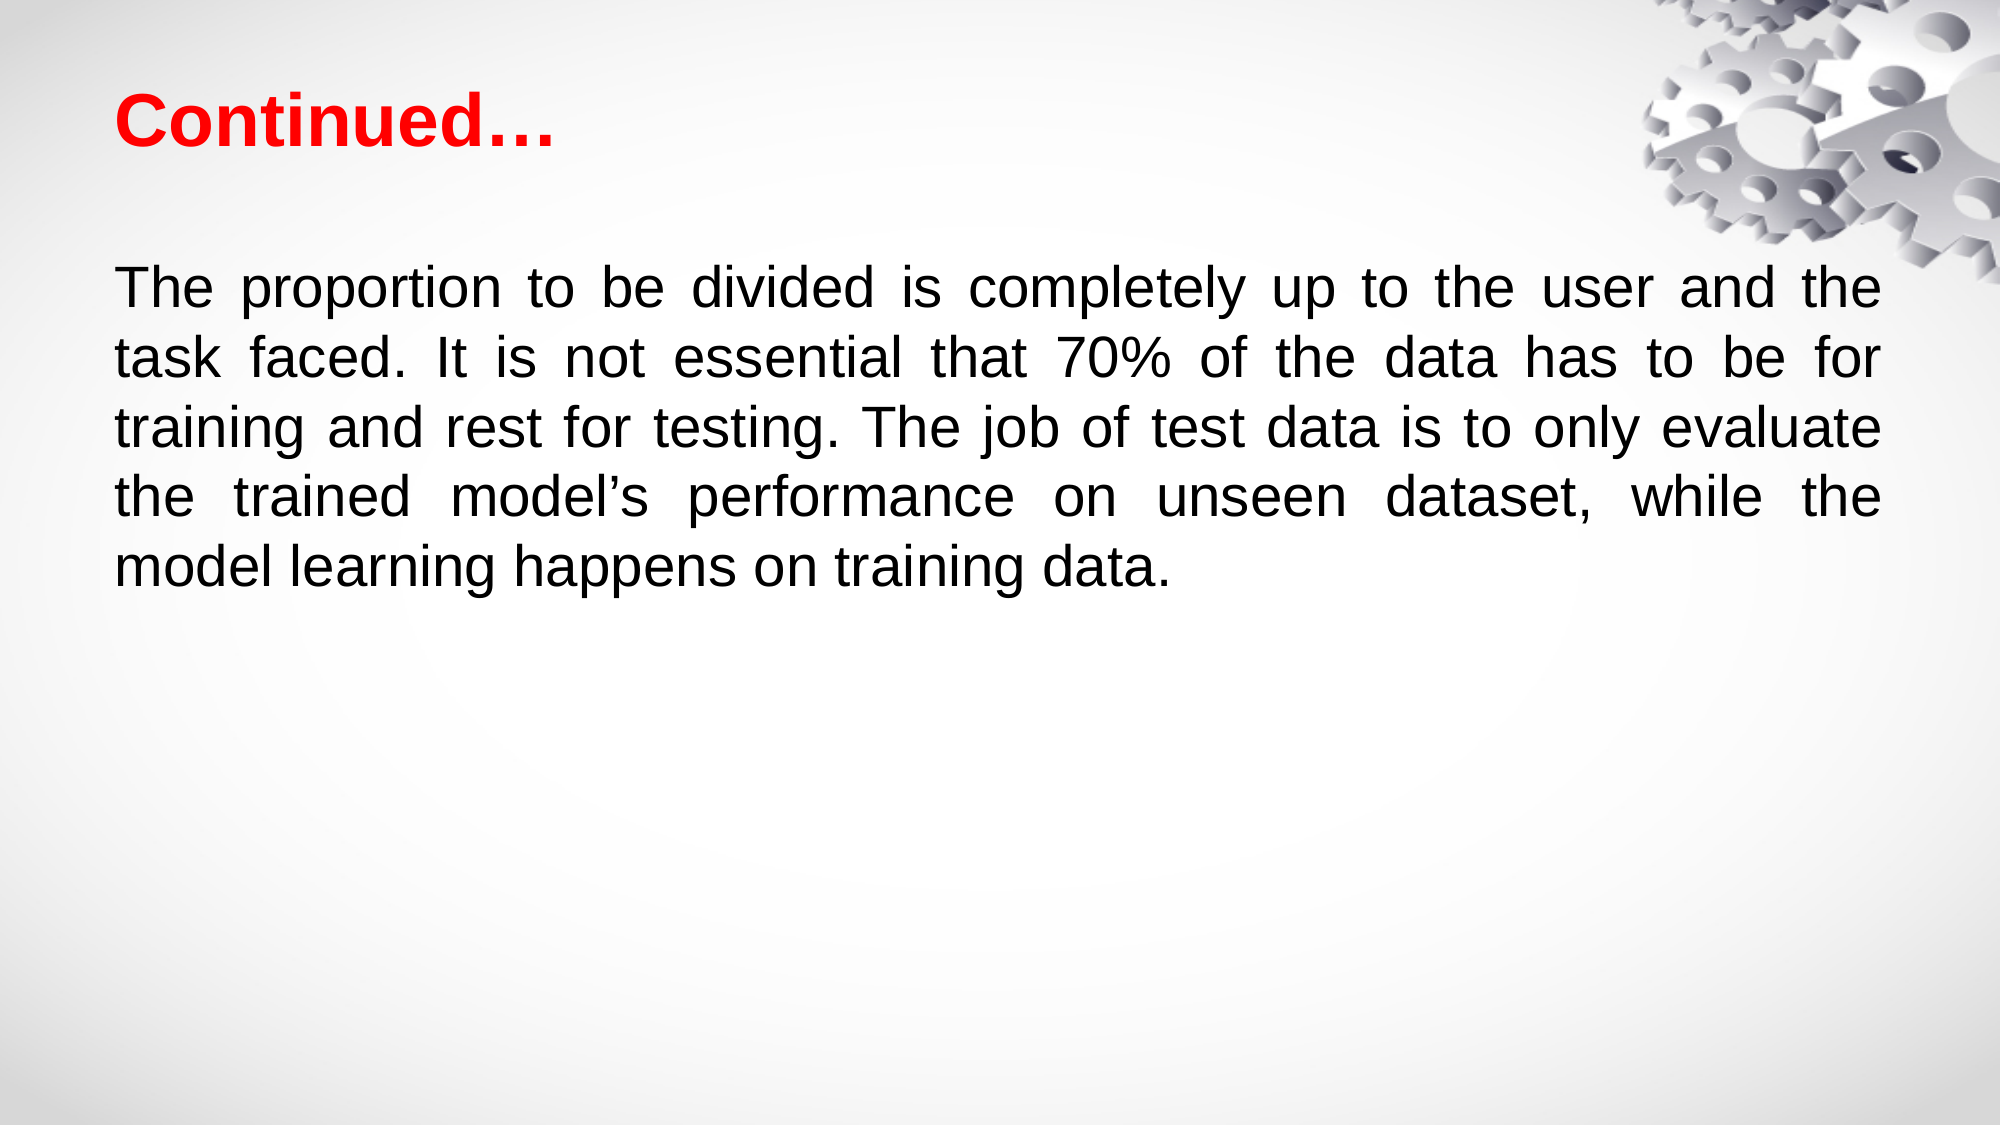

# Continued…
The proportion to be divided is completely up to the user and the task faced. It is not essential that 70% of the data has to be for training and rest for testing. The job of test data is to only evaluate the trained model’s performance on unseen dataset, while the model learning happens on training data.